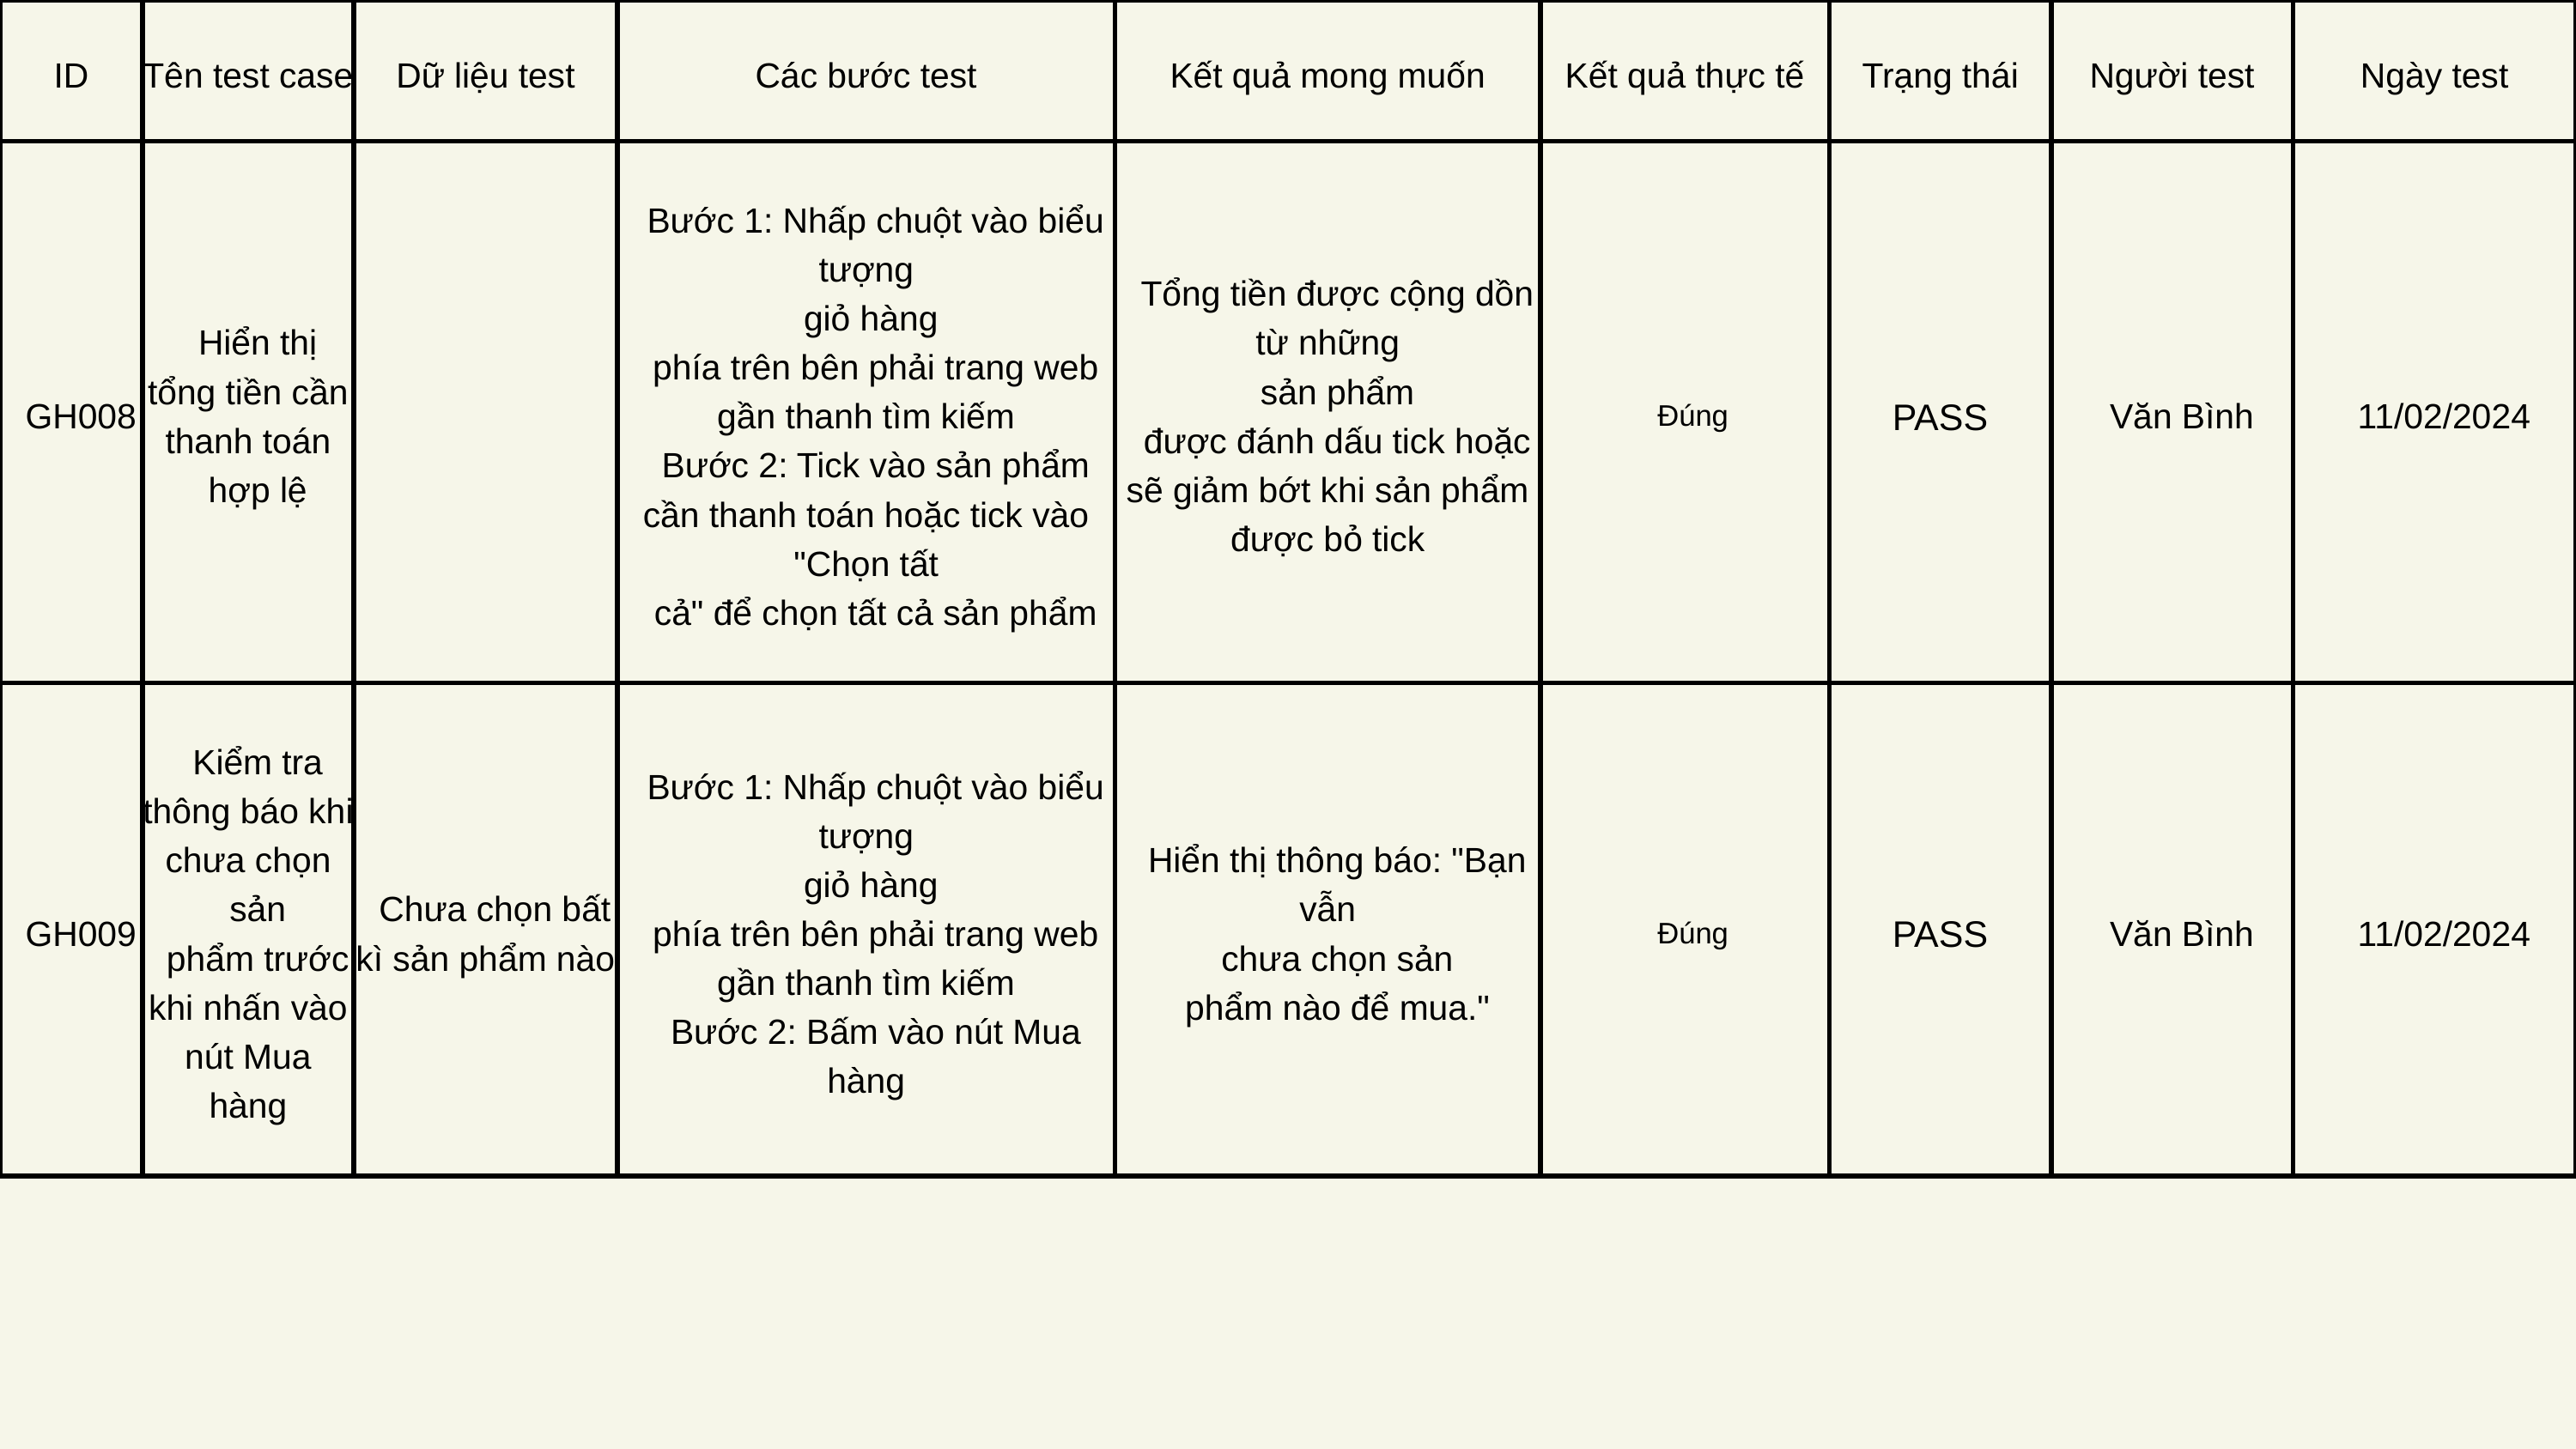

| ID | Tên test case | Dữ liệu test | Các bước test | Kết quả mong muốn | Kết quả thực tế | Trạng thái | Người test | Ngày test |
| --- | --- | --- | --- | --- | --- | --- | --- | --- |
| GH008 | Hiển thị tổng tiền cần thanh toán hợp lệ |  | Bước 1: Nhấp chuột vào biểu tượng giỏ hàng phía trên bên phải trang web gần thanh tìm kiếm Bước 2: Tick vào sản phẩm cần thanh toán hoặc tick vào "Chọn tất cả" để chọn tất cả sản phẩm | Tổng tiền được cộng dồn từ những sản phẩm được đánh dấu tick hoặc sẽ giảm bớt khi sản phẩm được bỏ tick | Đúng | PASS | Văn Bình | 11/02/2024 |
| GH009 | Kiểm tra thông báo khi chưa chọn sản phẩm trước khi nhấn vào nút Mua hàng | Chưa chọn bất kì sản phẩm nào | Bước 1: Nhấp chuột vào biểu tượng giỏ hàng phía trên bên phải trang web gần thanh tìm kiếm Bước 2: Bấm vào nút Mua hàng | Hiển thị thông báo: "Bạn vẫn chưa chọn sản phẩm nào để mua." | Đúng | PASS | Văn Bình | 11/02/2024 |